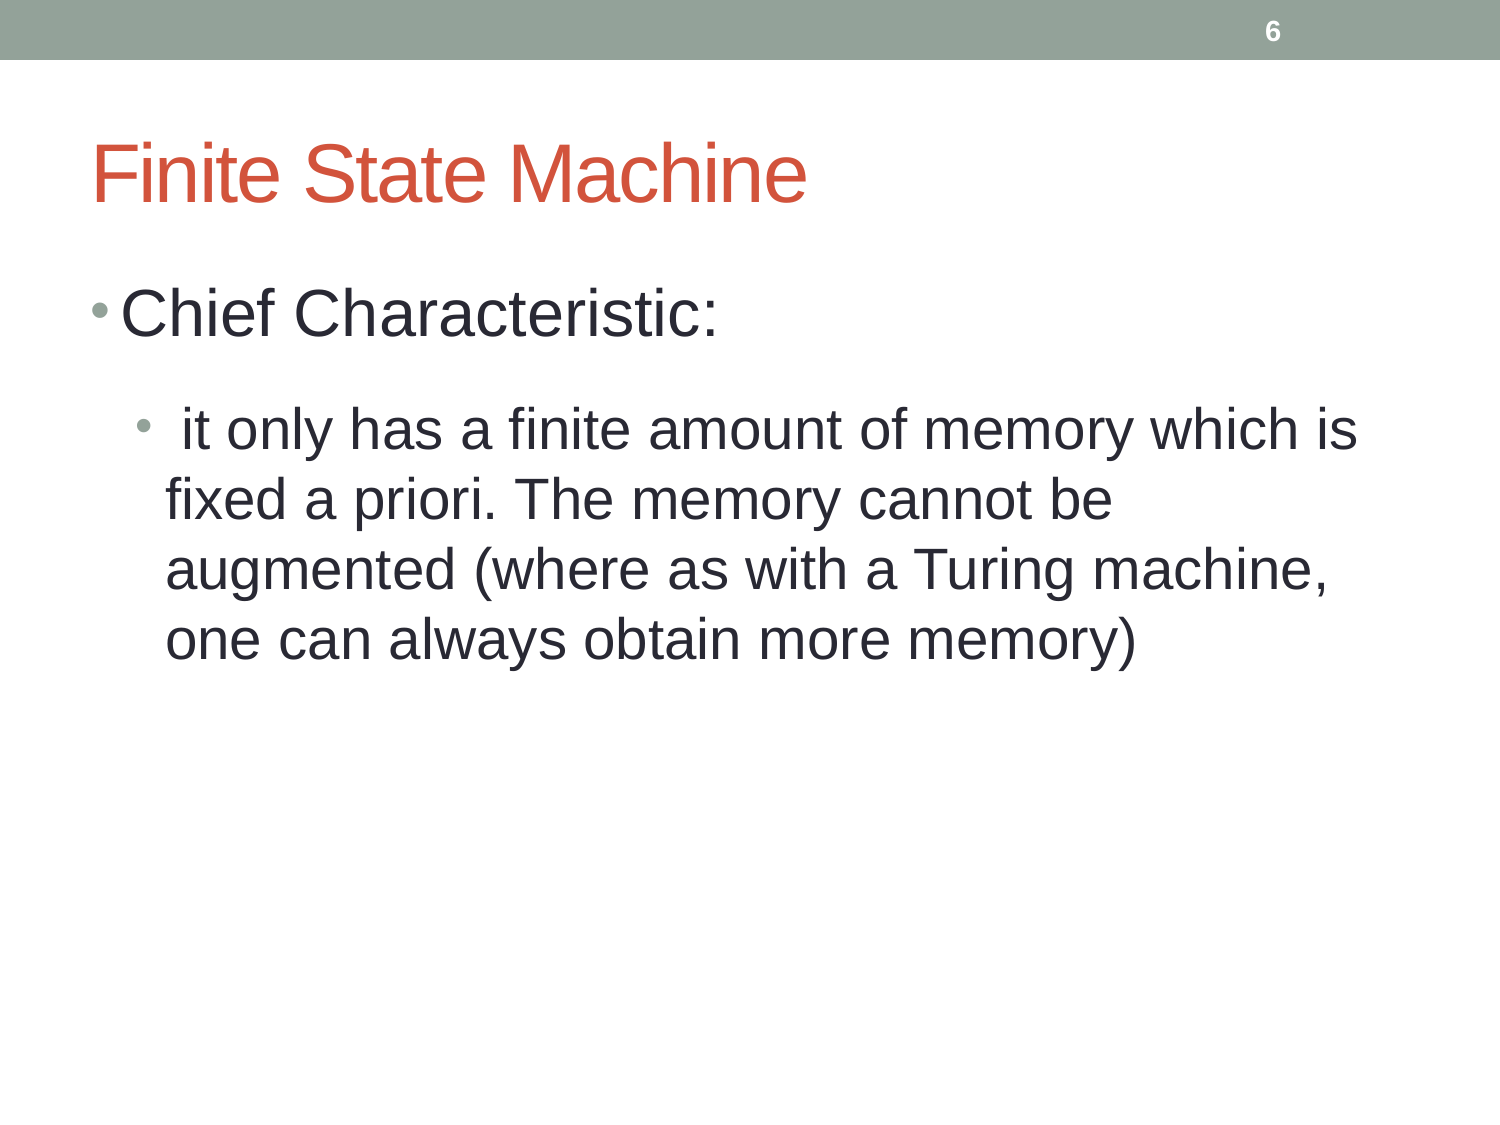

6
# Finite State Machine
Chief Characteristic:

 it only has a finite amount of memory which is fixed a priori. The memory cannot be augmented (where as with a Turing machine, one can always obtain more memory)